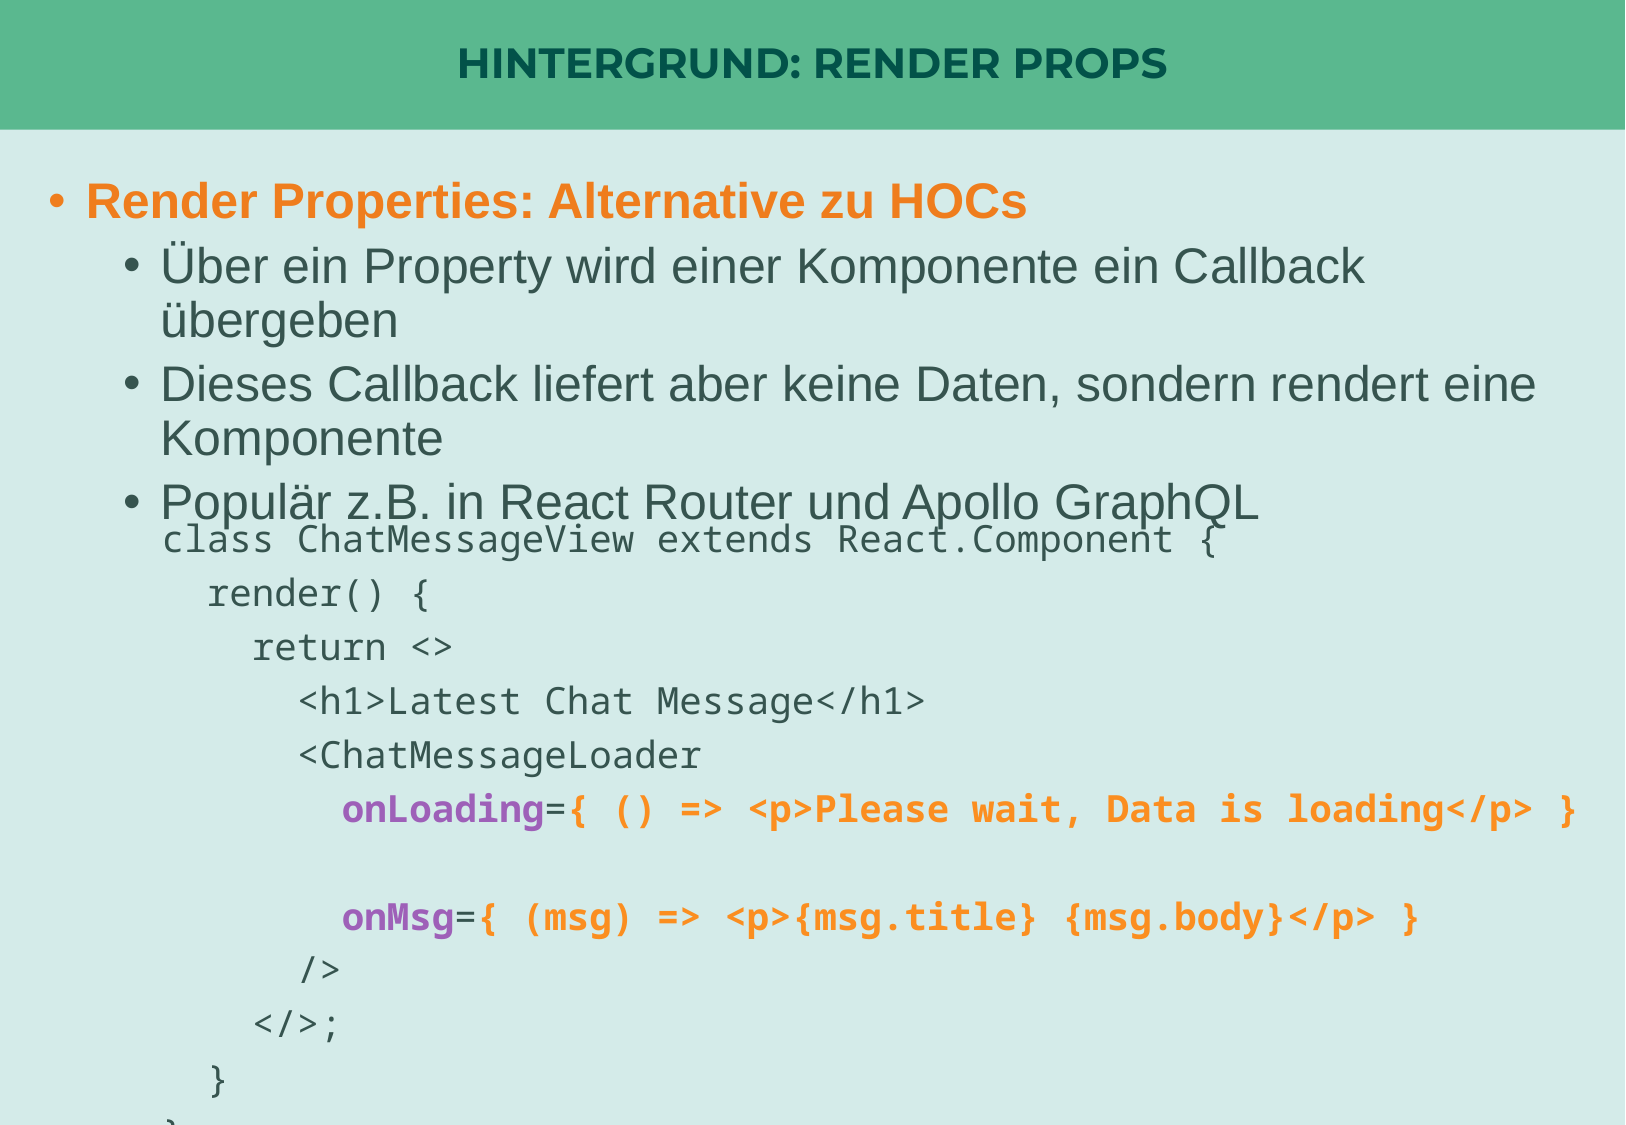

# Hintergrund: Render Props
Render Properties: Alternative zu HOCs
Über ein Property wird einer Komponente ein Callback übergeben
Dieses Callback liefert aber keine Daten, sondern rendert eine Komponente
Populär z.B. in React Router und Apollo GraphQL

class ChatMessageView extends React.Component {
  render() {
    return <>
      <h1>Latest Chat Message</h1>
      <ChatMessageLoader
        onLoading={ () => <p>Please wait, Data is loading</p> }
        onMsg={ (msg) => <p>{msg.title} {msg.body}</p> }
      />
    </>;
  }
}